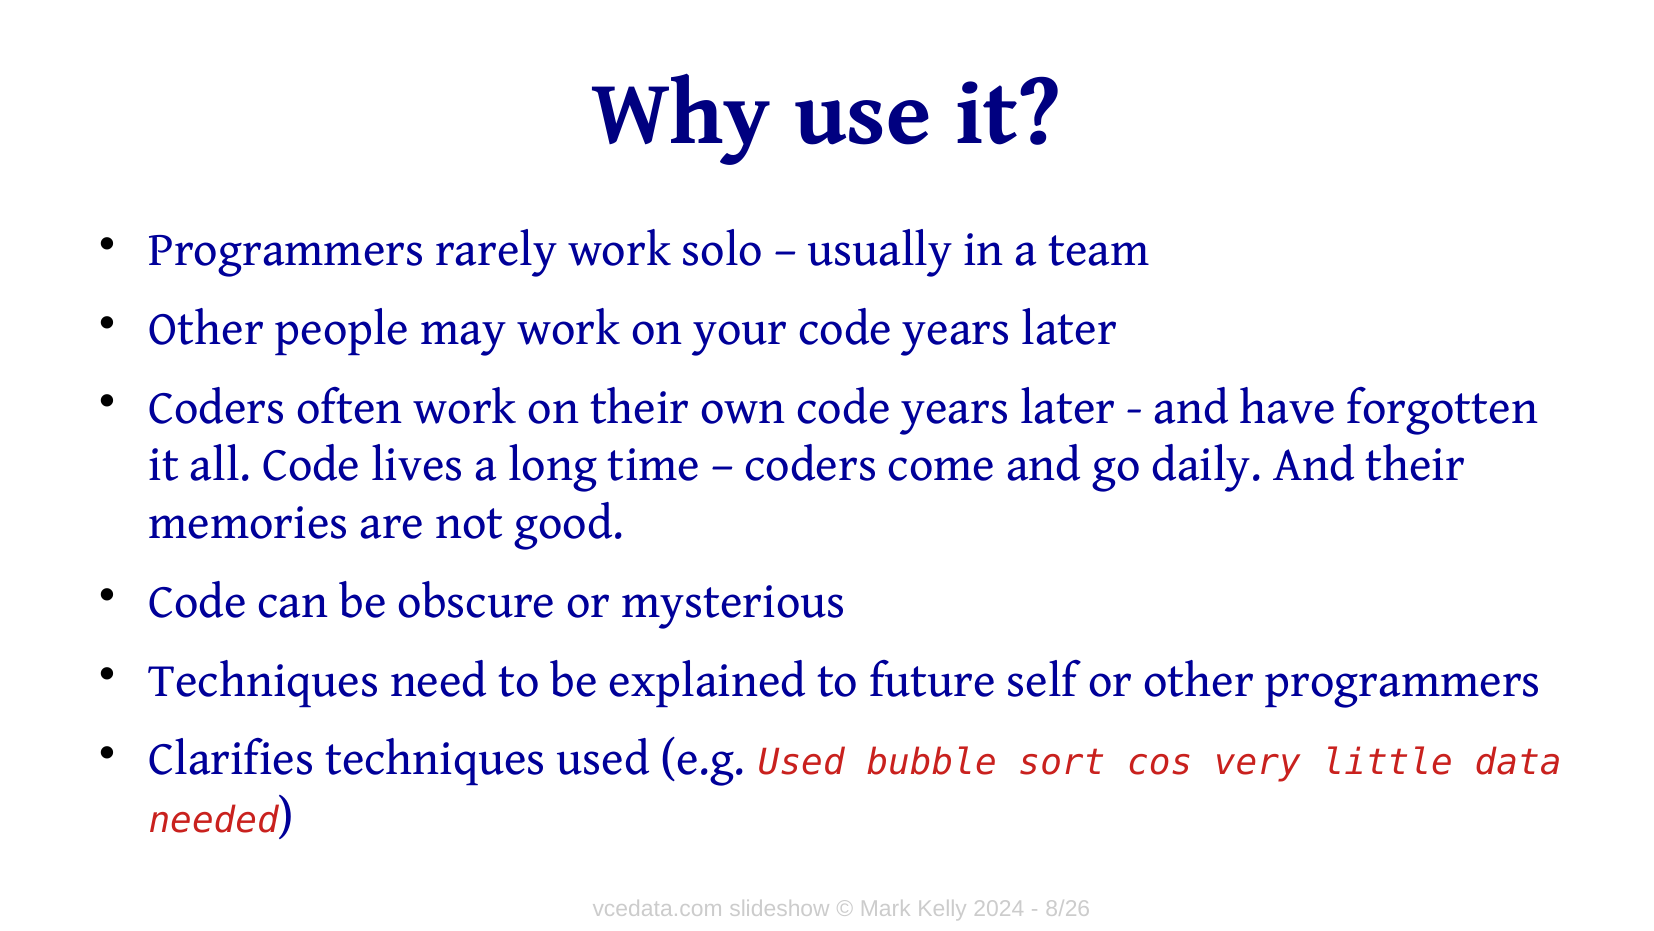

# Why use it?
Programmers rarely work solo – usually in a team
Other people may work on your code years later
Coders often work on their own code years later - and have forgotten it all. Code lives a long time – coders come and go daily. And their memories are not good.
Code can be obscure or mysterious
Techniques need to be explained to future self or other programmers
Clarifies techniques used (e.g. Used bubble sort cos very little data needed)
vcedata.com slideshow © Mark Kelly 2024 - 8/26